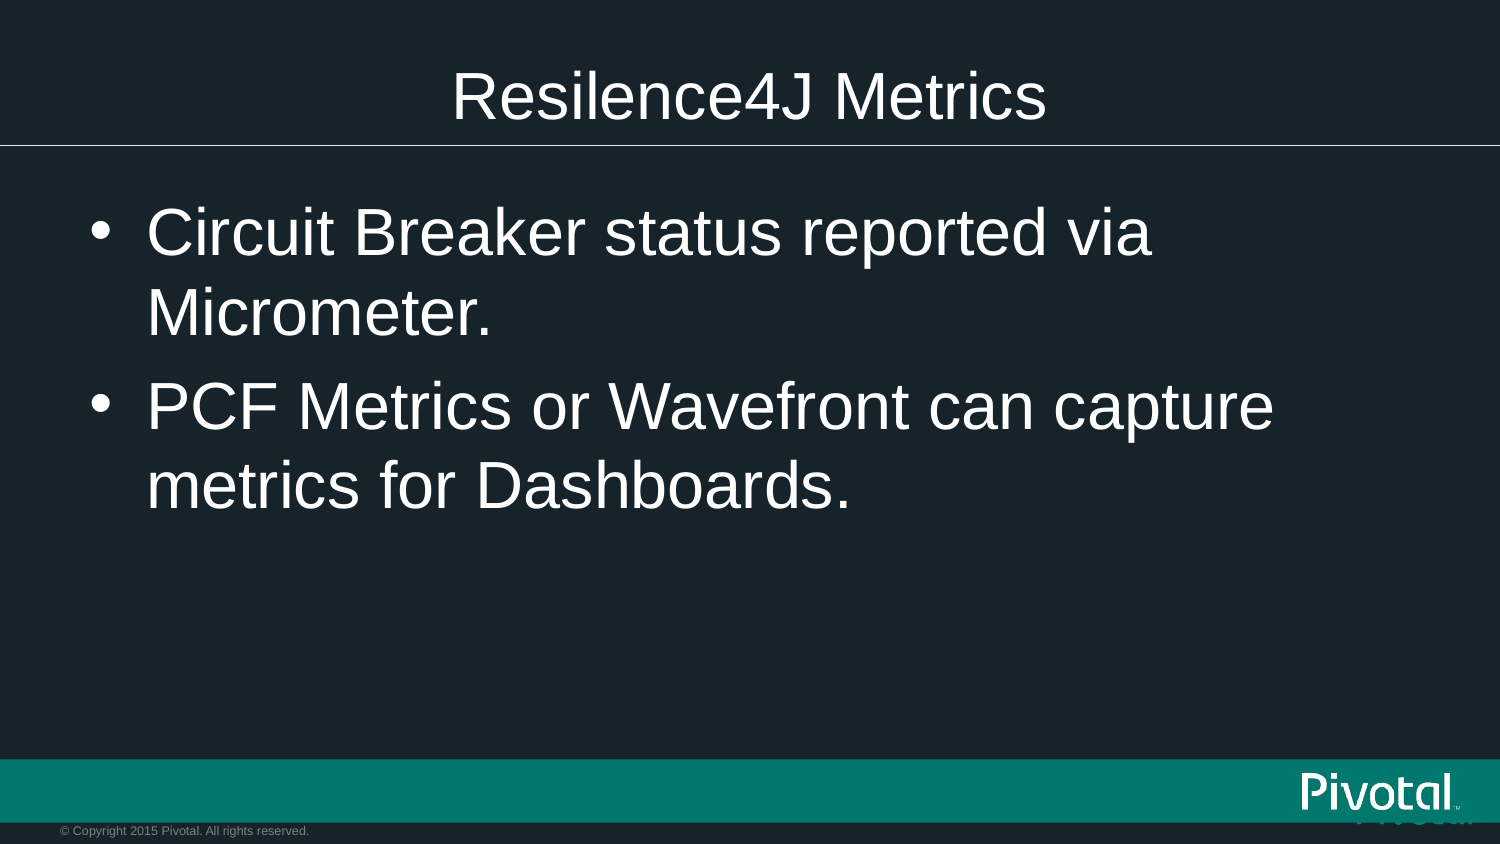

# Resilence4J Metrics
Circuit Breaker status reported via Micrometer.
PCF Metrics or Wavefront can capture metrics for Dashboards.